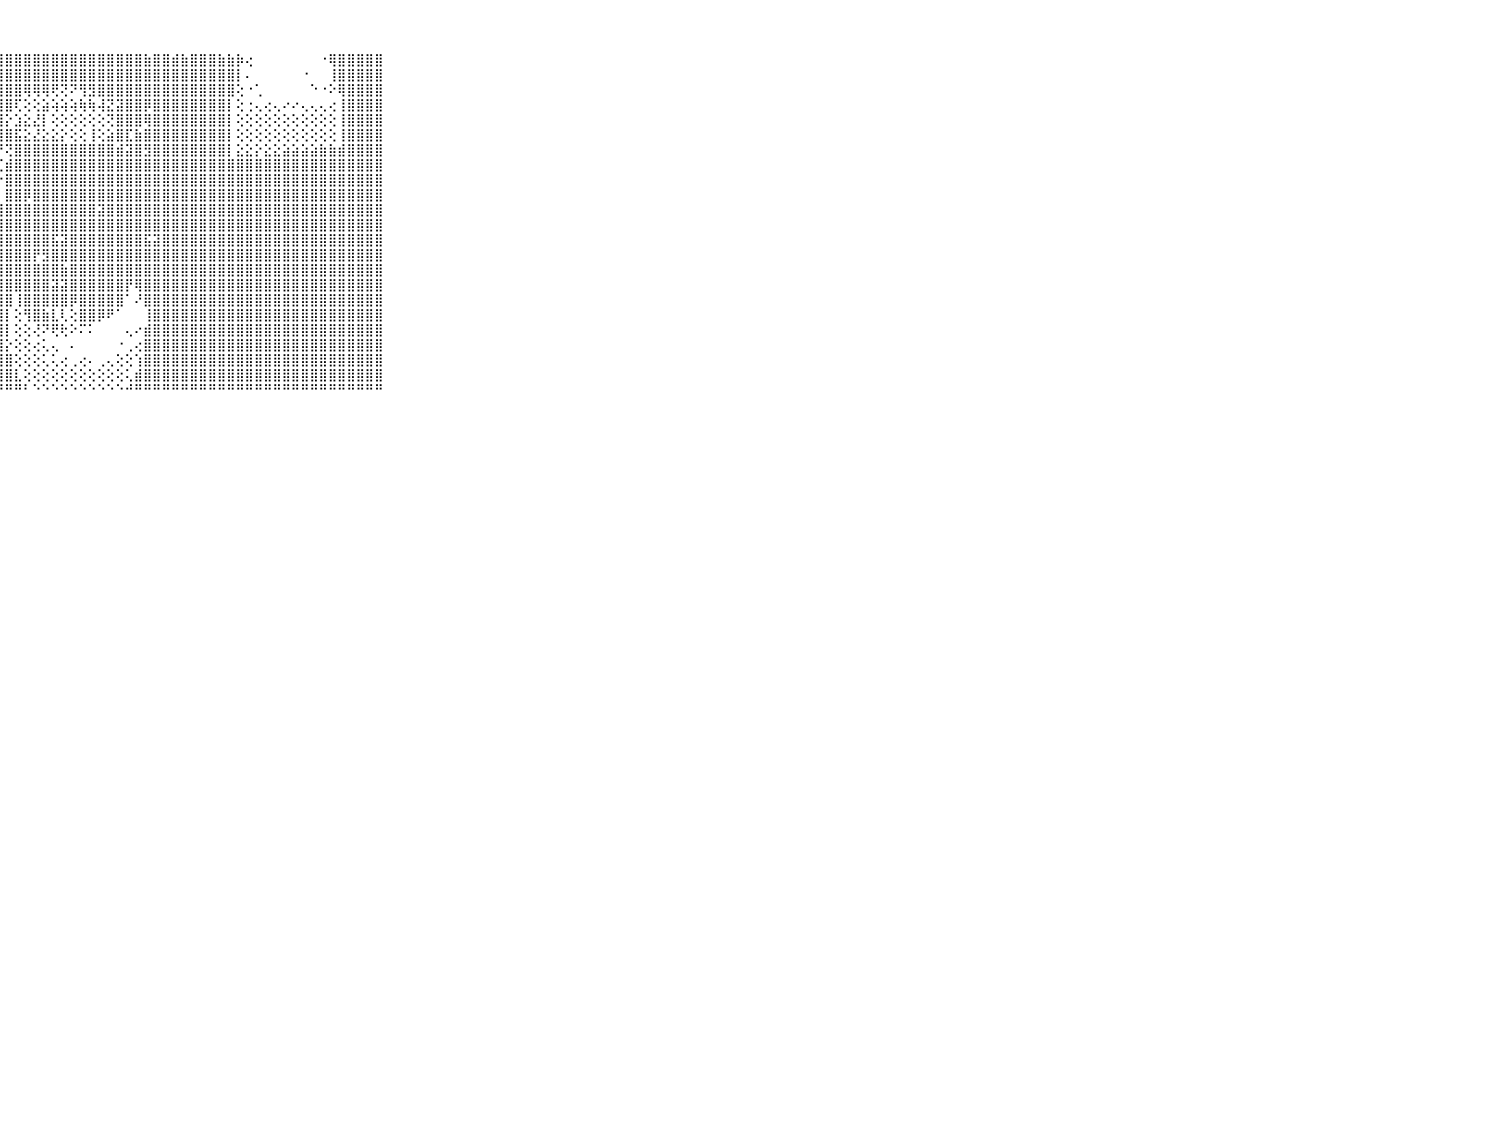

⠀⠀⠀⠀⠀⠀⠀⠀⠀⠀⠀⣷⣷⣾⣷⣿⣿⣿⣾⣿⣿⣿⣿⣿⣿⣿⣿⣿⣿⣿⣿⣿⣿⣿⣿⣿⣿⣿⣿⣿⣿⣿⣿⣷⣿⣿⣾⣷⣿⣿⣿⣷⣷⡷⢔⠀⠀⠀⠀⠀⠀⠀⠐⢿⣿⣿⣿⣿⣿⠀⠀⠀⠀⠀⠀⠀⠀⠀⠀⠀⠀
⠀⠀⠀⠀⠀⠀⠀⠀⠀⠀⠀⣿⣿⣿⣿⣿⣿⣿⣿⣿⣿⣿⣿⣿⣿⣿⣿⣿⣿⣿⣿⣿⣿⣿⣿⣿⣿⣿⣿⣿⣿⣿⣿⣿⣿⣿⣿⣿⣿⣿⣿⣿⣿⡇⠄⠀⠀⠀⠀⠀⠐⠀⠀⢸⣿⣿⣿⣿⣿⠀⠀⠀⠀⠀⠀⠀⠀⠀⠀⠀⠀
⠀⠀⠀⠀⠀⠀⠀⠀⠀⠀⠀⣿⣿⣿⣿⣿⣿⣿⣿⣿⣿⣿⣿⣿⣿⣿⣿⣿⣿⣿⢿⢿⢿⢟⢝⠝⢻⣻⣿⣿⣿⣿⣿⣿⣿⣿⣿⣿⣿⣿⣿⣿⣿⢕⠐⢁⠀⠀⠀⠀⠀⠑⠐⠕⢿⣿⣿⣿⣿⠀⠀⠀⠀⠀⠀⠀⠀⠀⠀⠀⠀
⠀⠀⠀⠀⠀⠀⠀⠀⠀⠀⠀⣿⣿⣿⣿⣿⣿⣿⣿⣿⣿⣿⣿⣿⣿⣿⣿⣿⣿⢏⢕⢕⣵⢵⢵⢵⢷⢷⢼⣝⣽⣿⣿⡿⣿⣿⣿⣿⣿⣿⣿⣿⡇⢕⢐⢄⢔⢄⠔⠔⢄⢄⢄⢔⢸⣿⣿⣿⣿⠀⠀⠀⠀⠀⠀⠀⠀⠀⠀⠀⠀
⠀⠀⠀⠀⠀⠀⠀⠀⠀⠀⠀⣿⣿⣿⣿⣿⣿⣿⣿⣿⣿⣿⣿⣿⣿⣿⣿⣿⡕⣱⣕⣜⡇⢕⢕⢕⢕⢕⢕⢝⣿⣿⣿⢿⣿⣿⣿⣿⣿⣿⣿⣿⡇⢕⢕⢕⢕⢕⢕⢕⢕⢕⢕⢕⢸⣿⣿⣿⣿⠀⠀⠀⠀⠀⠀⠀⠀⠀⠀⠀⠀
⠀⠀⠀⠀⠀⠀⠀⠀⠀⠀⠀⣿⣿⣿⣿⣿⣿⣿⣿⣿⣿⣿⣿⣿⣿⣿⣿⣿⣿⣯⣕⣜⣕⣕⡕⢕⢕⢸⢕⣵⣿⣏⣷⣿⣿⣿⣿⣿⣿⣿⣿⣿⡇⢕⢕⢕⢕⢕⢕⢕⢕⢕⢕⢕⢸⣿⣿⣿⣿⠀⠀⠀⠀⠀⠀⠀⠀⠀⠀⠀⠀
⠀⠀⠀⠀⠀⠀⠀⠀⠀⠀⠀⣿⣿⣿⣿⣿⣿⣿⣿⣿⣿⣿⣿⣿⣿⣿⣿⡟⢝⣿⣿⣿⣿⣿⣿⣿⣿⣿⣿⣿⣾⣽⣿⣻⣿⣿⣿⣿⣿⣿⣿⣿⡇⣕⣕⡕⣕⣕⣵⣵⣵⣵⣷⣷⣾⣿⣿⣿⣿⠀⠀⠀⠀⠀⠀⠀⠀⠀⠀⠀⠀
⠀⠀⠀⠀⠀⠀⠀⠀⠀⠀⠀⣿⣿⣿⣿⣿⣿⣿⣿⣿⣿⣿⣿⣿⣿⣿⣿⢏⣾⣿⣿⣿⣿⣿⣿⣿⣿⣿⣿⣿⣿⣿⣿⣿⣿⣿⣿⣿⣿⣿⣿⣿⣿⣿⣿⣿⣿⣿⣿⣿⣿⣿⣿⣿⣿⣿⣿⣿⣿⠀⠀⠀⠀⠀⠀⠀⠀⠀⠀⠀⠀
⠀⠀⠀⠀⠀⠀⠀⠀⠀⠀⠀⣿⣿⣿⣿⣿⣿⣿⣿⣿⣿⣿⣿⣿⣿⣿⣿⡕⣿⣿⣿⣿⣿⣿⣿⣿⣿⣿⣿⣿⣿⣿⣿⣿⣿⣿⣿⣿⣿⣿⣿⣿⣿⣿⣿⣿⣿⣿⣿⣿⣿⣿⣿⣿⣿⣿⣿⣿⣿⠀⠀⠀⠀⠀⠀⠀⠀⠀⠀⠀⠀
⠀⠀⠀⠀⠀⠀⠀⠀⠀⠀⠀⣿⣿⣿⣿⣿⣿⣿⣿⣿⣿⣿⣿⣿⣿⣿⣿⡇⣿⣿⡿⣿⣿⣿⣿⣿⣿⣿⣿⣿⣿⣿⣿⣿⣿⣿⣿⣿⣿⣿⣿⣿⣿⣿⣿⣿⣿⣿⣿⣿⣿⣿⣿⣿⣿⣿⣿⣿⣿⠀⠀⠀⠀⠀⠀⠀⠀⠀⠀⠀⠀
⠀⠀⠀⠀⠀⠀⠀⠀⠀⠀⠀⣿⣿⣿⣿⣿⣿⣿⣿⣿⣿⣿⣿⣿⣿⣿⣿⣿⣿⣿⣿⣿⣿⣿⣿⣿⣿⣿⣽⣿⣿⣿⣿⣿⣿⣿⣿⣿⣿⣿⣿⣿⣿⣿⣿⣿⣿⣿⣿⣿⣿⣿⣿⣿⣿⣿⣿⣿⣿⠀⠀⠀⠀⠀⠀⠀⠀⠀⠀⠀⠀
⠀⠀⠀⠀⠀⠀⠀⠀⠀⠀⠀⣿⣿⣿⣿⣿⣿⣿⣿⣿⣿⣿⣿⣿⣿⣿⣿⣿⣿⣿⣿⣿⣿⣿⣿⣿⣿⣿⣿⣿⣿⣿⣿⣿⣿⣿⣿⣿⣿⣿⣿⣿⣿⣿⣿⣿⣿⣿⣿⣿⣿⣿⣿⣿⣿⣿⣿⣿⣿⠀⠀⠀⠀⠀⠀⠀⠀⠀⠀⠀⠀
⠀⠀⠀⠀⠀⠀⠀⠀⠀⠀⠀⣿⣿⣿⣿⣿⣿⣿⣿⣿⣿⣿⣿⣿⣿⣿⣿⣿⣿⣿⣿⣿⣿⣯⣽⣿⣿⣿⣿⣿⣿⣿⣿⣯⣽⣿⣿⣿⣿⣿⣿⣿⣿⣿⣿⣿⣿⣿⣿⣿⣿⣿⣿⣿⣿⣿⣿⣿⣿⠀⠀⠀⠀⠀⠀⠀⠀⠀⠀⠀⠀
⠀⠀⠀⠀⠀⠀⠀⠀⠀⠀⠀⣿⣿⣿⣿⣿⣿⣿⣿⣿⣿⣿⣿⣿⣿⣿⣿⣿⣿⣿⣿⡟⣻⣿⣿⣿⣿⣿⣿⣿⣿⣿⣿⣿⣿⣿⣿⣿⣿⣿⣿⣿⣿⣿⣿⣿⣿⣿⣿⣿⣿⣿⣿⣿⣿⣿⣿⣿⣿⠀⠀⠀⠀⠀⠀⠀⠀⠀⠀⠀⠀
⠀⠀⠀⠀⠀⠀⠀⠀⠀⠀⠀⣿⣿⣿⣿⣿⣿⣿⣿⣿⣿⣿⣿⣿⣿⣿⣿⣿⣿⣿⣿⣿⣿⣿⣷⣿⣿⣿⣿⣿⣿⣿⣿⣿⣿⣿⣿⣿⣿⣿⣿⣿⣿⣿⣿⣿⣿⣿⣿⣿⣿⣿⣿⣿⣿⣿⣿⣿⣿⠀⠀⠀⠀⠀⠀⠀⠀⠀⠀⠀⠀
⠀⠀⠀⠀⠀⠀⠀⠀⠀⠀⠀⣿⣿⣿⣿⣿⣿⣿⣿⣿⣿⣿⣿⣿⣿⣿⣿⣿⣿⣿⣿⣿⣿⣽⣽⣿⣿⣿⣿⣿⣿⡟⢿⣿⣿⣿⣿⣿⣿⣿⣿⣿⣿⣿⣿⣿⣿⣿⣿⣿⣿⣿⣿⣿⣿⣿⣿⣿⣿⠀⠀⠀⠀⠀⠀⠀⠀⠀⠀⠀⠀
⠀⠀⠀⠀⠀⠀⠀⠀⠀⠀⠀⣿⣿⣿⣿⣿⣿⣿⣿⣿⣿⣿⣿⣿⣿⣿⣿⣿⣿⢸⣿⣿⣿⣿⣿⡿⣿⣿⣿⣿⣿⠁⠜⣿⣿⣿⣿⣿⣿⣿⣿⣿⣿⣿⣿⣿⣿⣿⣿⣿⣿⣿⣿⣿⣿⣿⣿⣿⣿⠀⠀⠀⠀⠀⠀⠀⠀⠀⠀⠀⠀
⠀⠀⠀⠀⠀⠀⠀⠀⠀⠀⠀⣿⣿⣿⣿⣿⣿⣿⣿⣿⣿⣿⣿⣿⣿⣿⣿⣿⡇⢕⢻⣿⣷⣇⢇⢕⣿⣿⡿⠟⠁⠀⠀⢸⣿⣿⣿⣿⣿⣿⣿⣿⣿⣿⣿⣿⣿⣿⣿⣿⣿⣿⣿⣿⣿⣿⣿⣿⣿⠀⠀⠀⠀⠀⠀⠀⠀⠀⠀⠀⠀
⠀⠀⠀⠀⠀⠀⠀⠀⠀⠀⠀⣿⣿⣿⣿⣿⣿⣿⣿⣿⣿⣿⣿⣿⣿⣿⣿⣿⡇⢕⢕⢜⠝⢟⢗⠕⠍⠅⠀⠀⠀⢄⠔⣾⣿⣿⣿⣿⣿⣿⣿⣿⣿⣿⣿⣿⣿⣿⣿⣿⣿⣿⣿⣿⣿⣿⣿⣿⣿⠀⠀⠀⠀⠀⠀⠀⠀⠀⠀⠀⠀
⠀⠀⠀⠀⠀⠀⠀⠀⠀⠀⠀⣿⣿⣿⣿⣿⣿⣿⣿⣿⣿⣿⣿⣿⣿⣿⣿⣿⡕⢕⢕⢔⢅⢄⠀⠄⠀⠀⠀⠀⠐⢀⢔⣿⣿⣿⣿⣿⣿⣿⣿⣿⣿⣿⣿⣿⣿⣿⣿⣿⣿⣿⣿⣿⣿⣿⣿⣿⣿⠀⠀⠀⠀⠀⠀⠀⠀⠀⠀⠀⠀
⠀⠀⠀⠀⠀⠀⠀⠀⠀⠀⠀⣿⣿⣿⣿⣿⣿⣿⣿⣿⣿⣿⣿⣿⣿⣿⣿⣿⣿⢕⢕⢕⢅⢅⢔⢀⢔⠄⢀⢄⢕⢕⢱⣿⣿⣿⣿⣿⣿⣿⣿⣿⣿⣿⣿⣿⣿⣿⣿⣿⣿⣿⣿⣿⣿⣿⣿⣿⣿⠀⠀⠀⠀⠀⠀⠀⠀⠀⠀⠀⠀
⠀⠀⠀⠀⠀⠀⠀⠀⠀⠀⠀⣿⣿⣿⣿⣿⣿⣿⣿⣿⣿⣿⣿⣿⣿⣿⣿⣿⣿⣇⢕⢕⢕⢕⢕⢕⢕⢕⢕⢕⢕⢅⣾⣿⣿⣿⣿⣿⣿⣿⣿⣿⣿⣿⣿⣿⣿⣿⣿⣿⣿⣿⣿⣿⣿⣿⣿⣿⣿⠀⠀⠀⠀⠀⠀⠀⠀⠀⠀⠀⠀
⠀⠀⠀⠀⠀⠀⠀⠀⠀⠀⠀⠛⠛⠛⠛⠛⠛⠛⠛⠛⠛⠛⠛⠛⠛⠛⠛⠛⠛⠛⠃⠑⠑⠑⠑⠑⠑⠑⠑⠑⠑⠚⠛⠛⠛⠛⠛⠛⠛⠛⠛⠛⠛⠛⠛⠛⠛⠛⠛⠛⠛⠛⠛⠛⠛⠛⠛⠛⠛⠀⠀⠀⠀⠀⠀⠀⠀⠀⠀⠀⠀